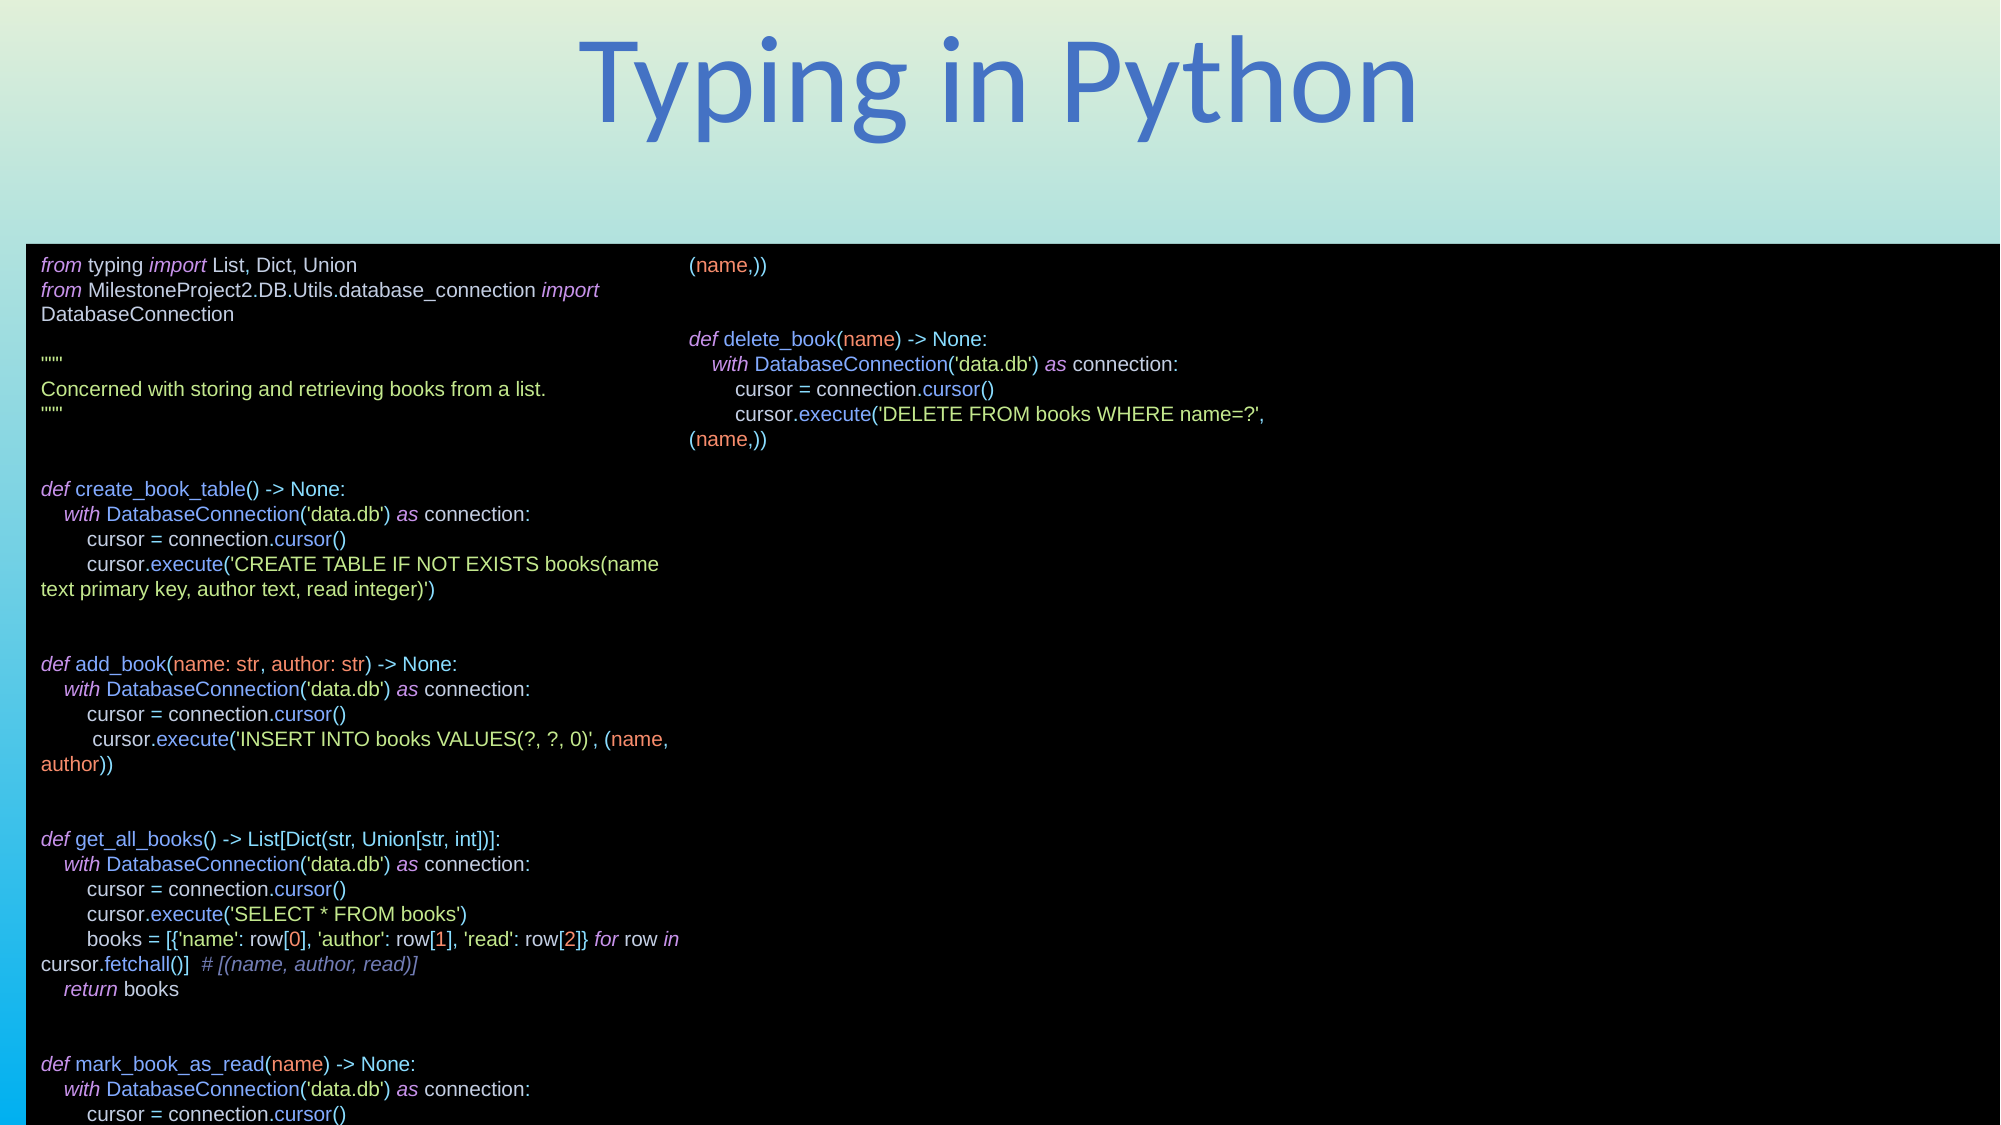

# Typing in Python
from typing import List, Dict, Union
from MilestoneProject2.DB.Utils.database_connection import DatabaseConnection
"""
Concerned with storing and retrieving books from a list.
"""
def create_book_table() -> None:
    with DatabaseConnection('data.db') as connection:
        cursor = connection.cursor()
        cursor.execute('CREATE TABLE IF NOT EXISTS books(name text primary key, author text, read integer)')
def add_book(name: str, author: str) -> None:
    with DatabaseConnection('data.db') as connection:
        cursor = connection.cursor()
         cursor.execute('INSERT INTO books VALUES(?, ?, 0)', (name, author))
def get_all_books() -> List[Dict(str, Union[str, int])]:
    with DatabaseConnection('data.db') as connection:
        cursor = connection.cursor()
        cursor.execute('SELECT * FROM books')
        books = [{'name': row[0], 'author': row[1], 'read': row[2]} for row in cursor.fetchall()]  # [(name, author, read)]
    return books
def mark_book_as_read(name) -> None:
    with DatabaseConnection('data.db') as connection:
        cursor = connection.cursor()
        cursor.execute('UPDATE books SET read=1 WHERE name=?', (name,))
def delete_book(name) -> None:
    with DatabaseConnection('data.db') as connection:
        cursor = connection.cursor()
        cursor.execute('DELETE FROM books WHERE name=?', (name,))

699